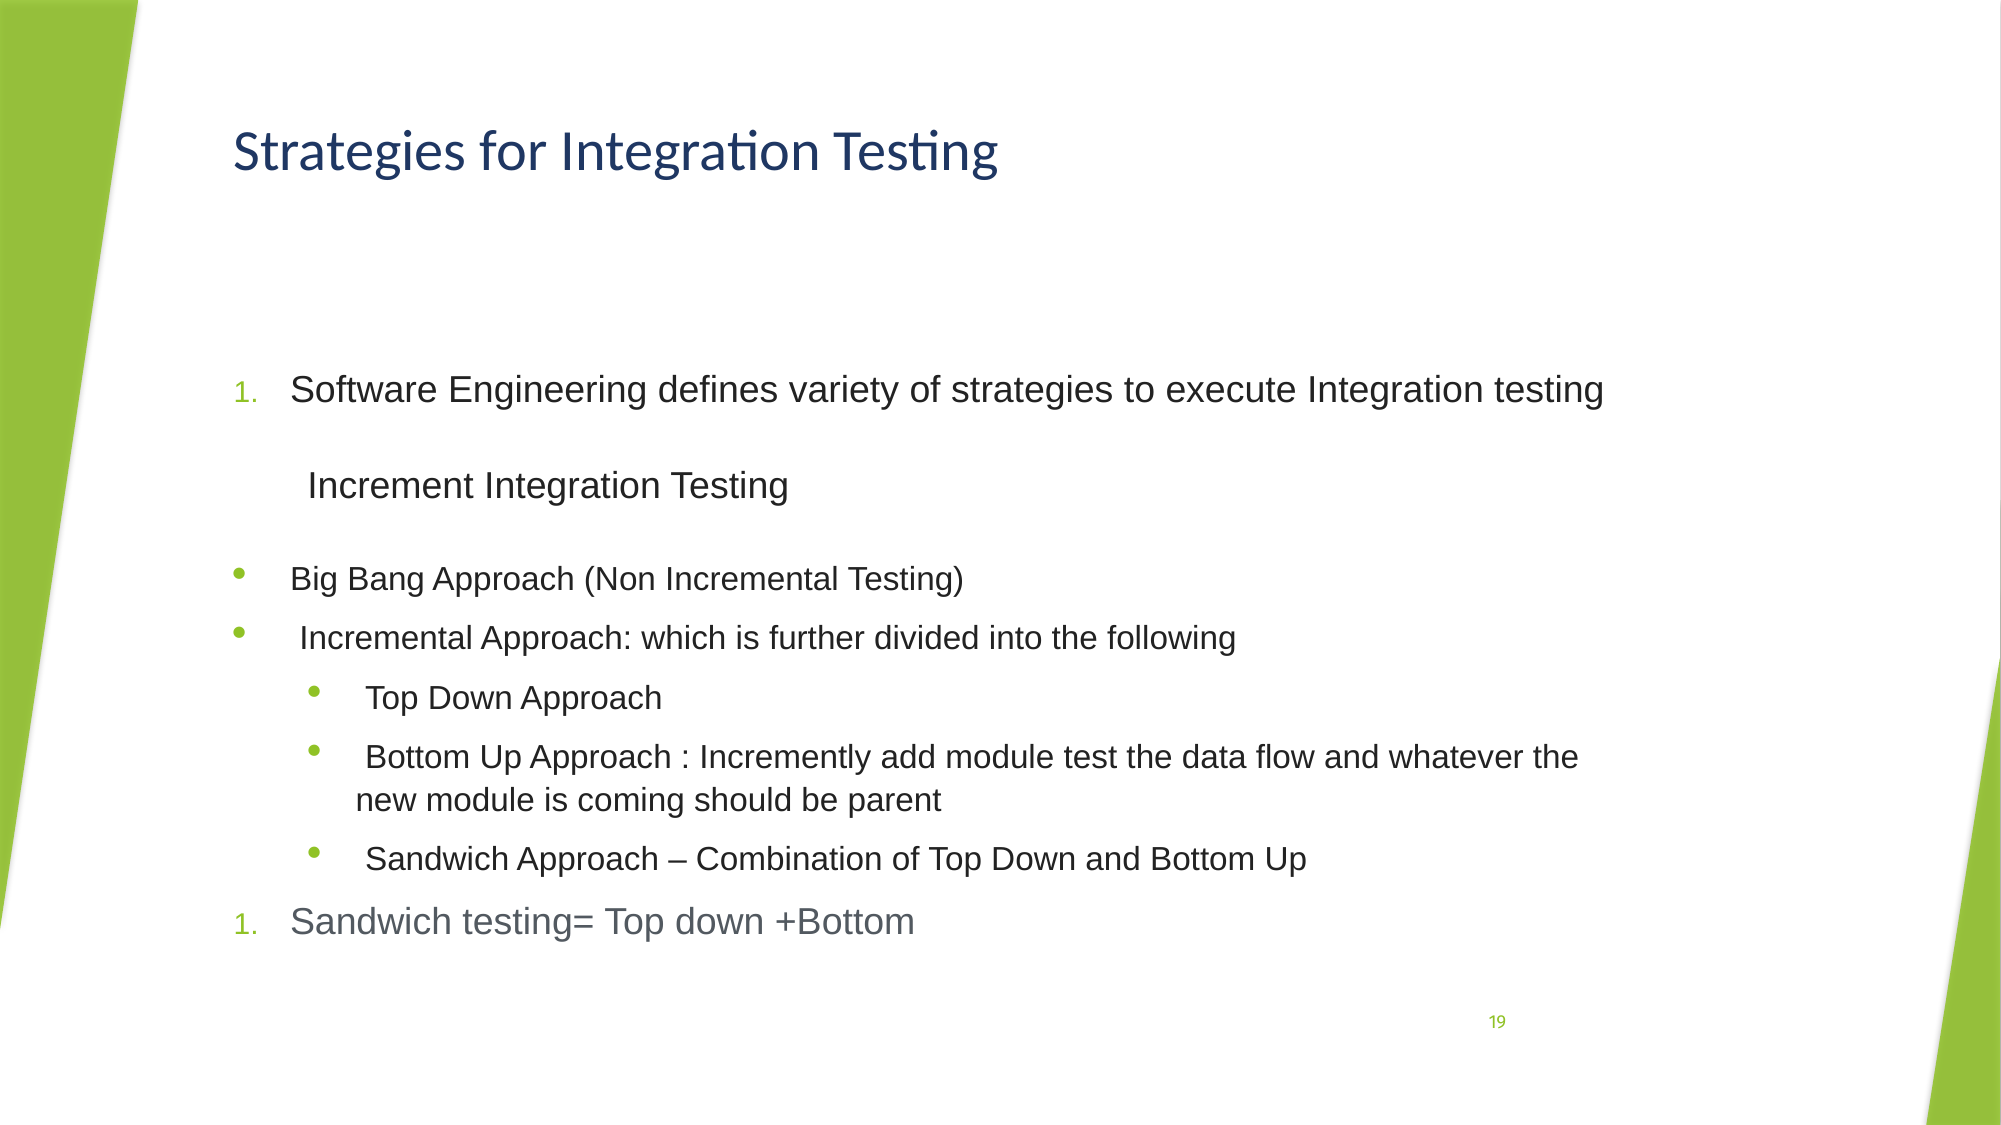

# Strategies for Integration Testing
Software Engineering defines variety of strategies to execute Integration testing

       Increment Integration Testing

Big Bang Approach (Non Incremental Testing)
 Incremental Approach: which is further divided into the following
 Top Down Approach
 Bottom Up Approach : Incremently add module test the data flow and whatever the new module is coming should be parent
 Sandwich Approach – Combination of Top Down and Bottom Up
Sandwich testing= Top down +Bottom

19